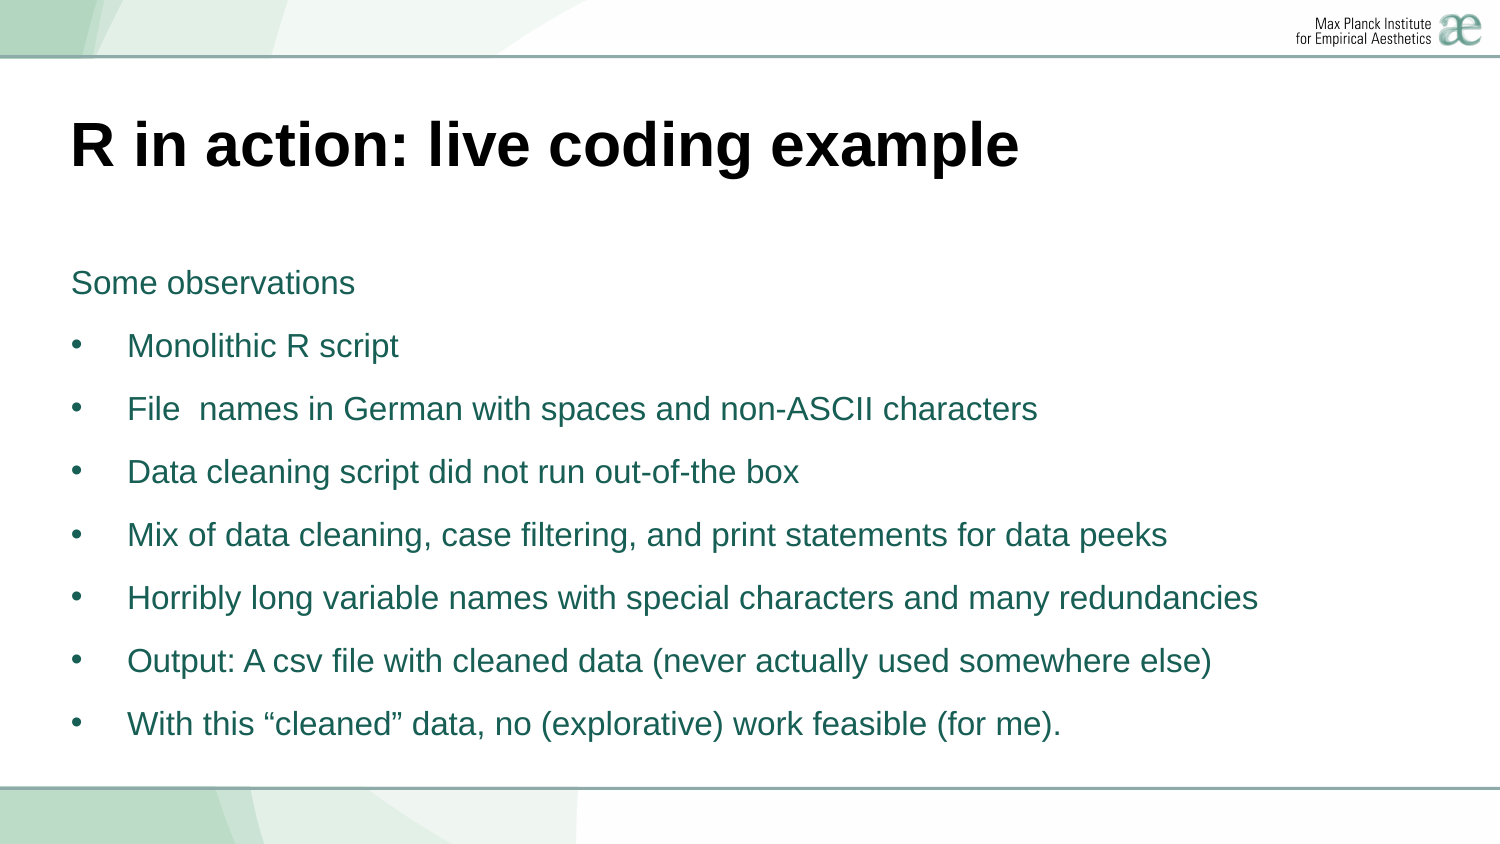

# R in action: live coding example
Some observations
Monolithic R script
File  names in German with spaces and non-ASCII characters
Data cleaning script did not run out-of-the box
Mix of data cleaning, case filtering, and print statements for data peeks
Horribly long variable names with special characters and many redundancies
Output: A csv file with cleaned data (never actually used somewhere else)
With this “cleaned” data, no (explorative) work feasible (for me).